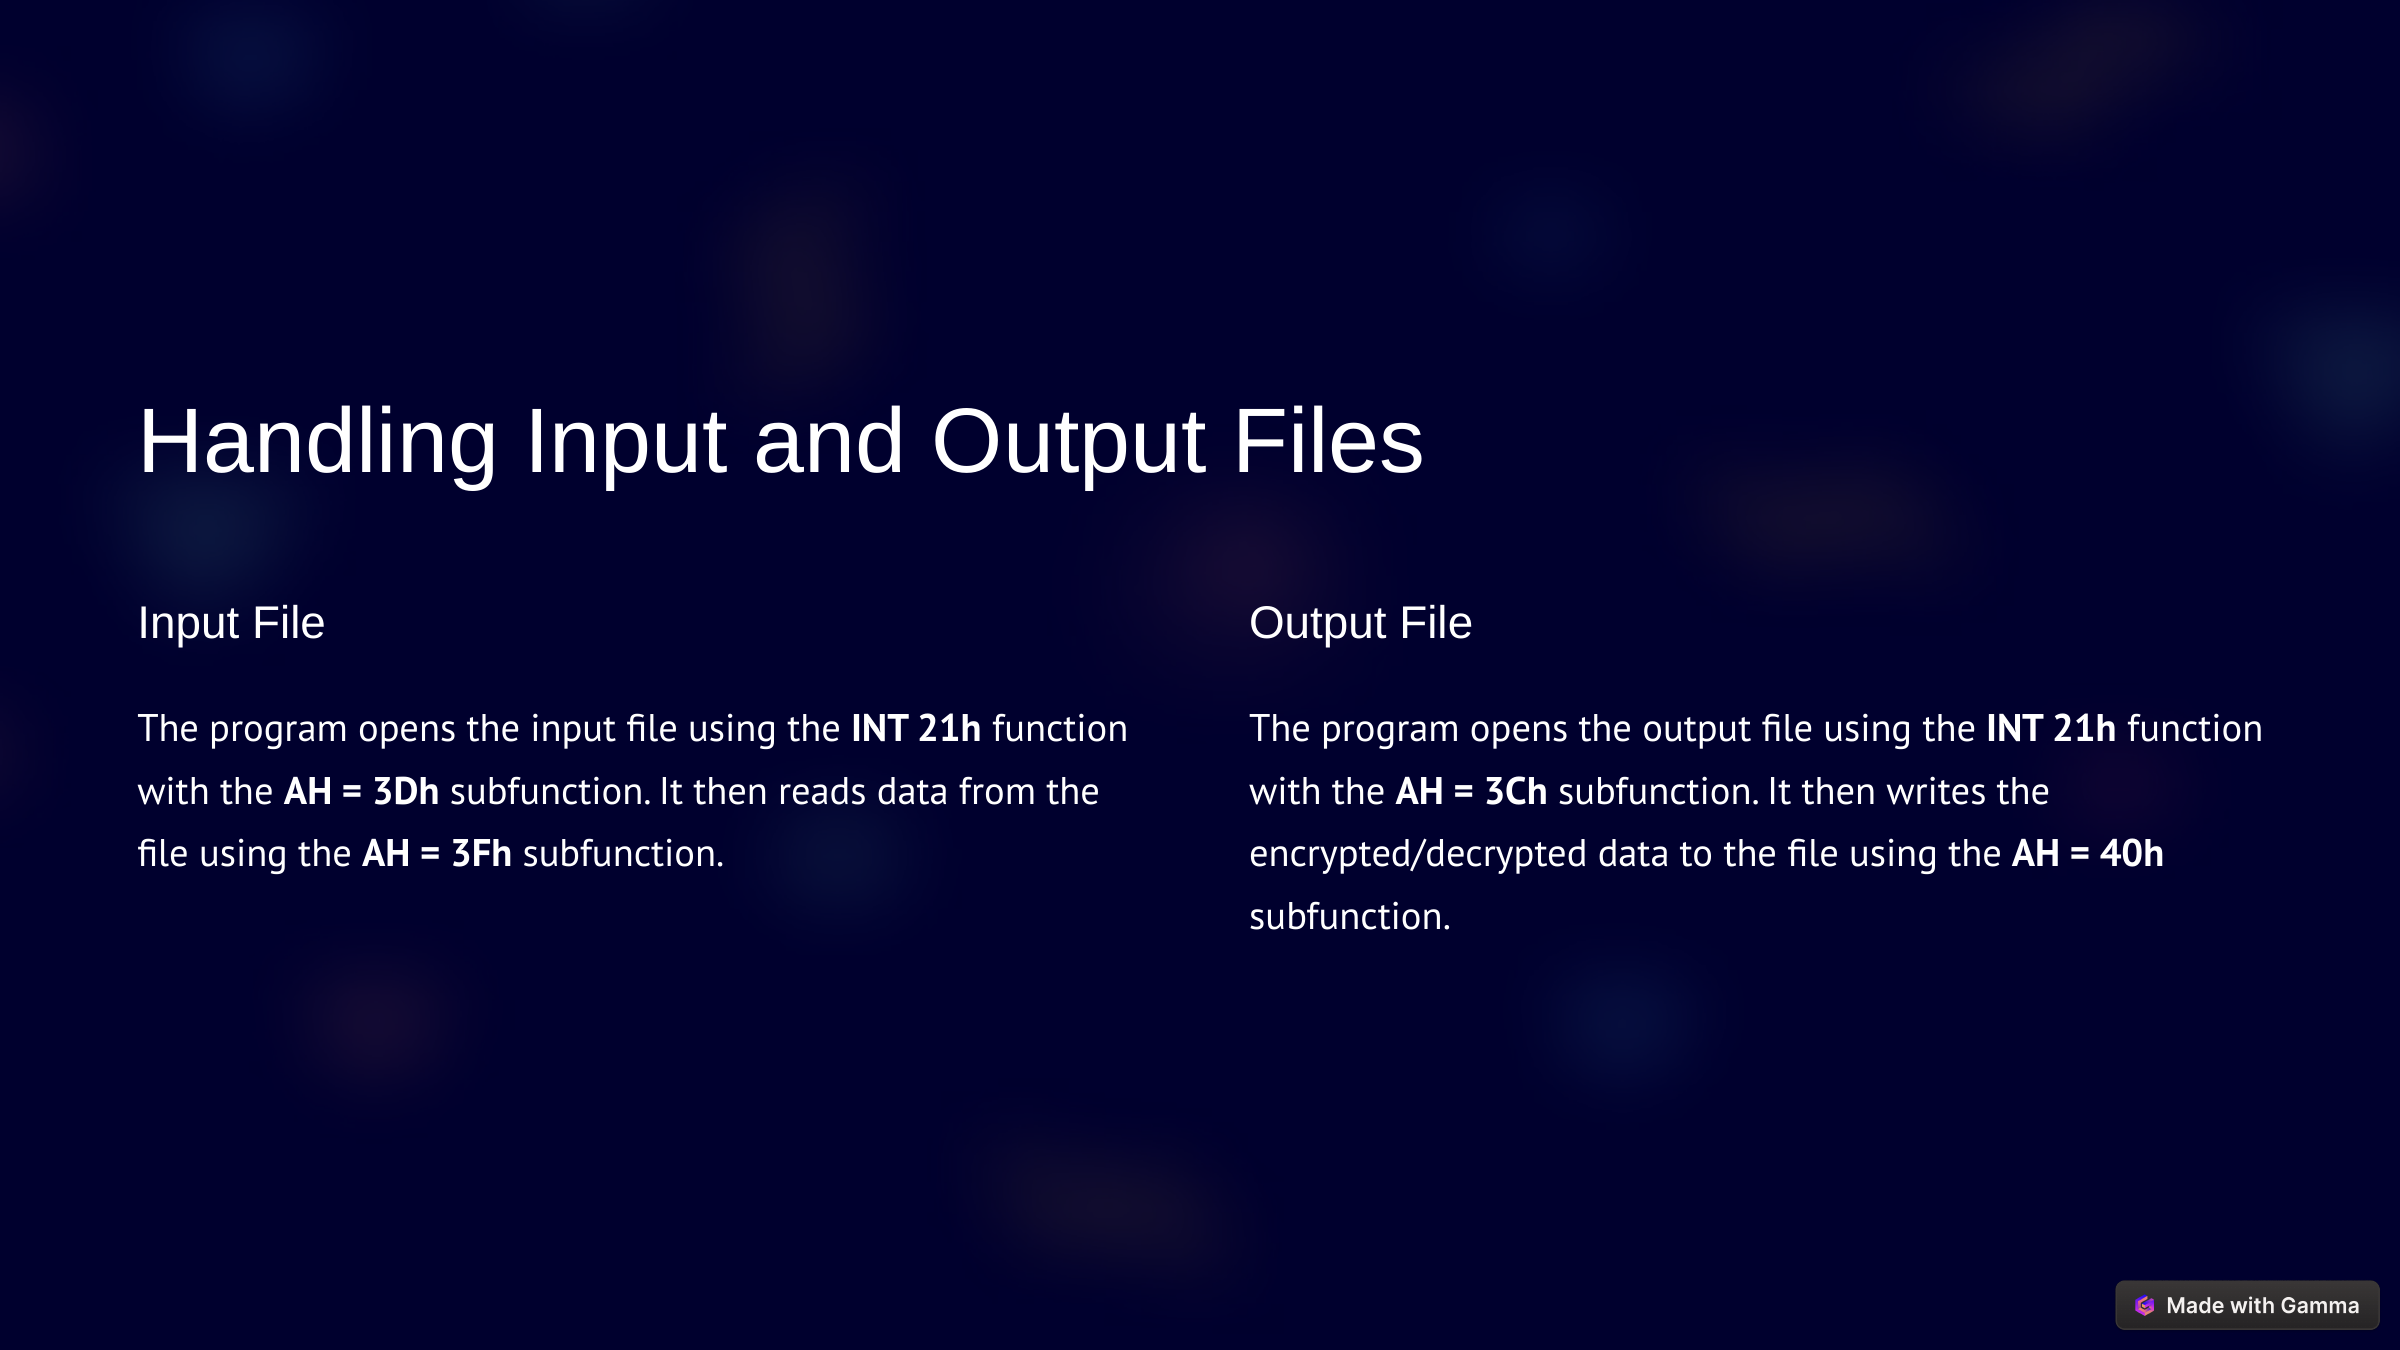

Handling Input and Output Files
Input File
Output File
The program opens the input file using the INT 21h function with the AH = 3Dh subfunction. It then reads data from the file using the AH = 3Fh subfunction.
The program opens the output file using the INT 21h function with the AH = 3Ch subfunction. It then writes the encrypted/decrypted data to the file using the AH = 40h subfunction.